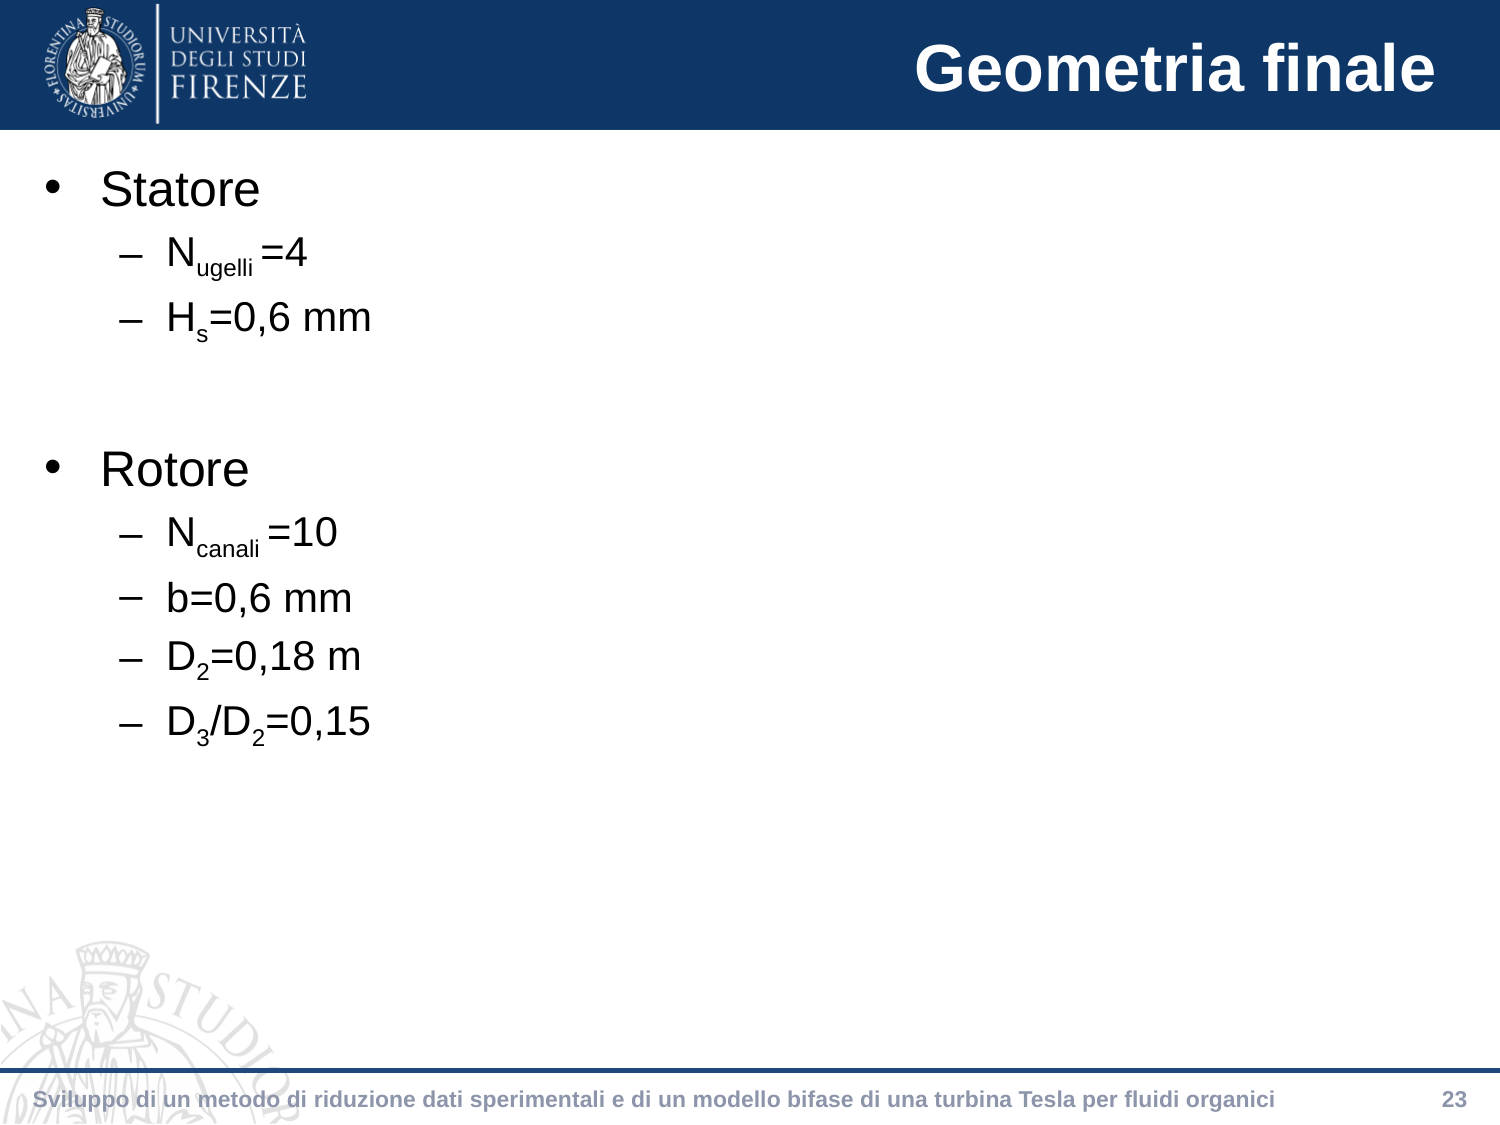

# Geometria finale
Statore
Nugelli =4
Hs=0,6 mm

Rotore
Ncanali =10
b=0,6 mm
D2=0,18 m
D3/D2=0,15

Sviluppo di un metodo di riduzione dati sperimentali e di un modello bifase di una turbina Tesla per fluidi organici
23